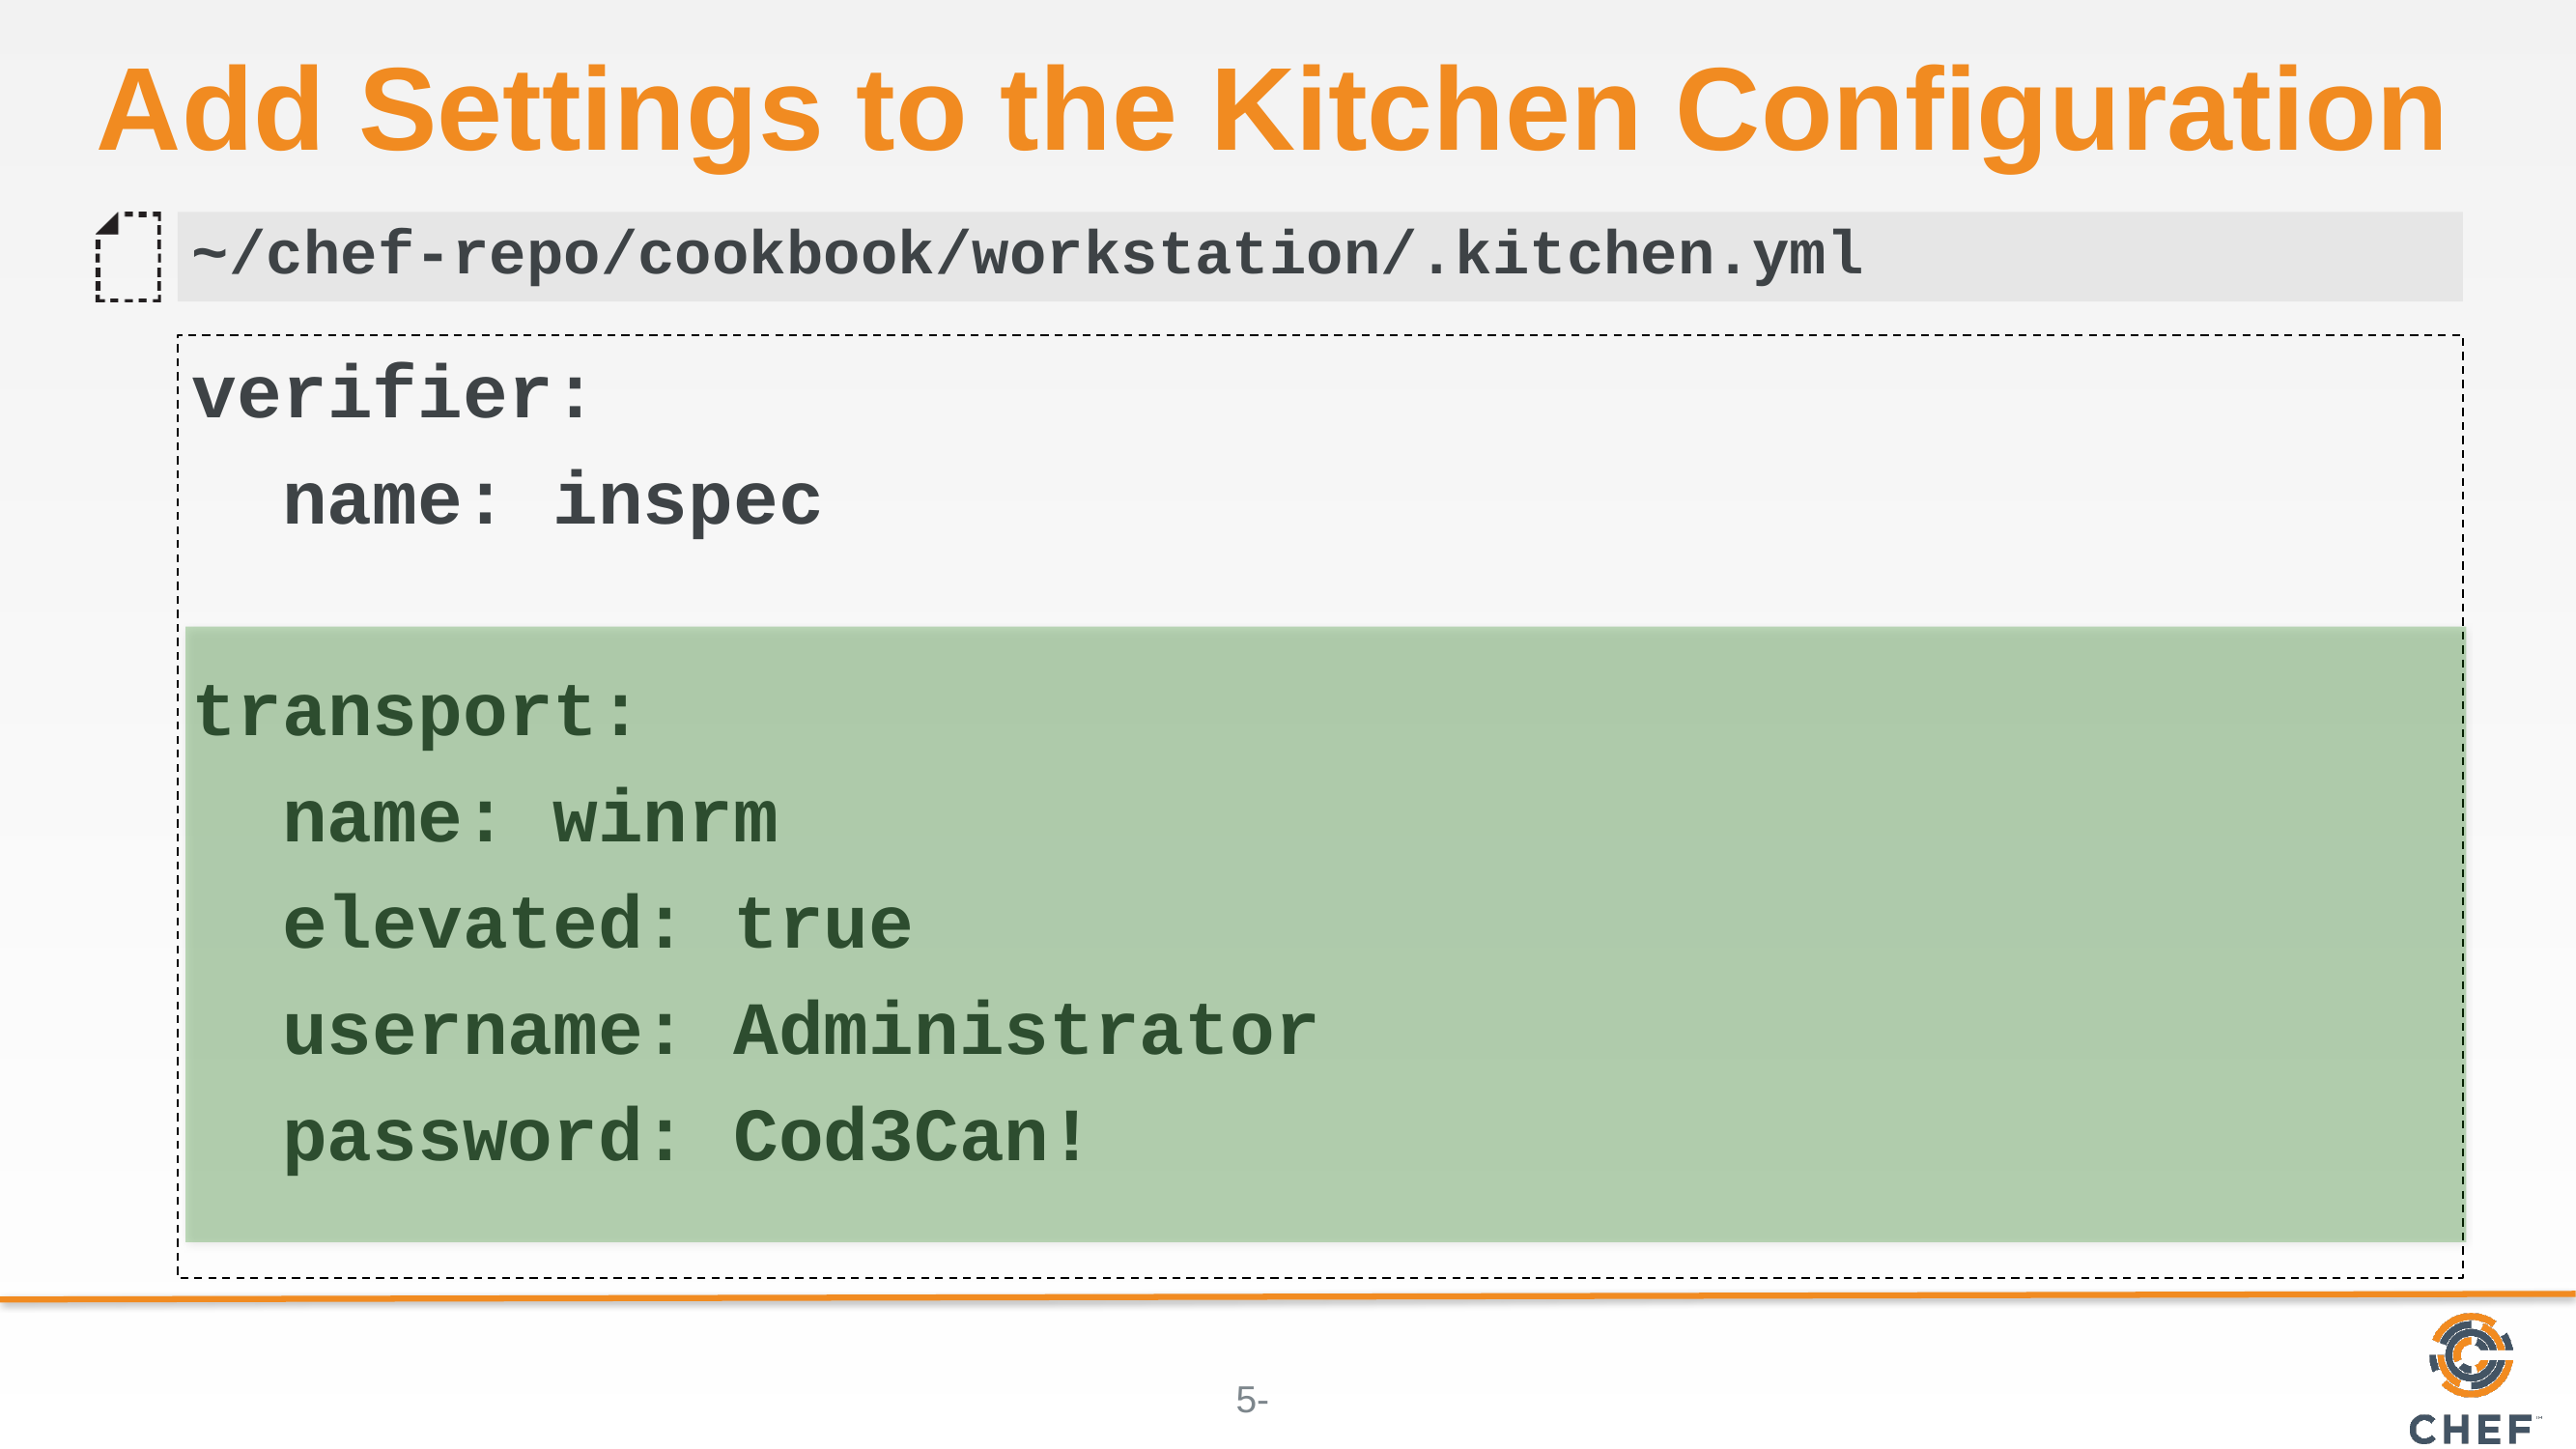

# Add Settings to the Kitchen Configuration
~/chef-repo/cookbook/workstation/.kitchen.yml
verifier:
  name: inspec

transport:
  name: winrm
  elevated: true
  username: Administrator
  password: Cod3Can!